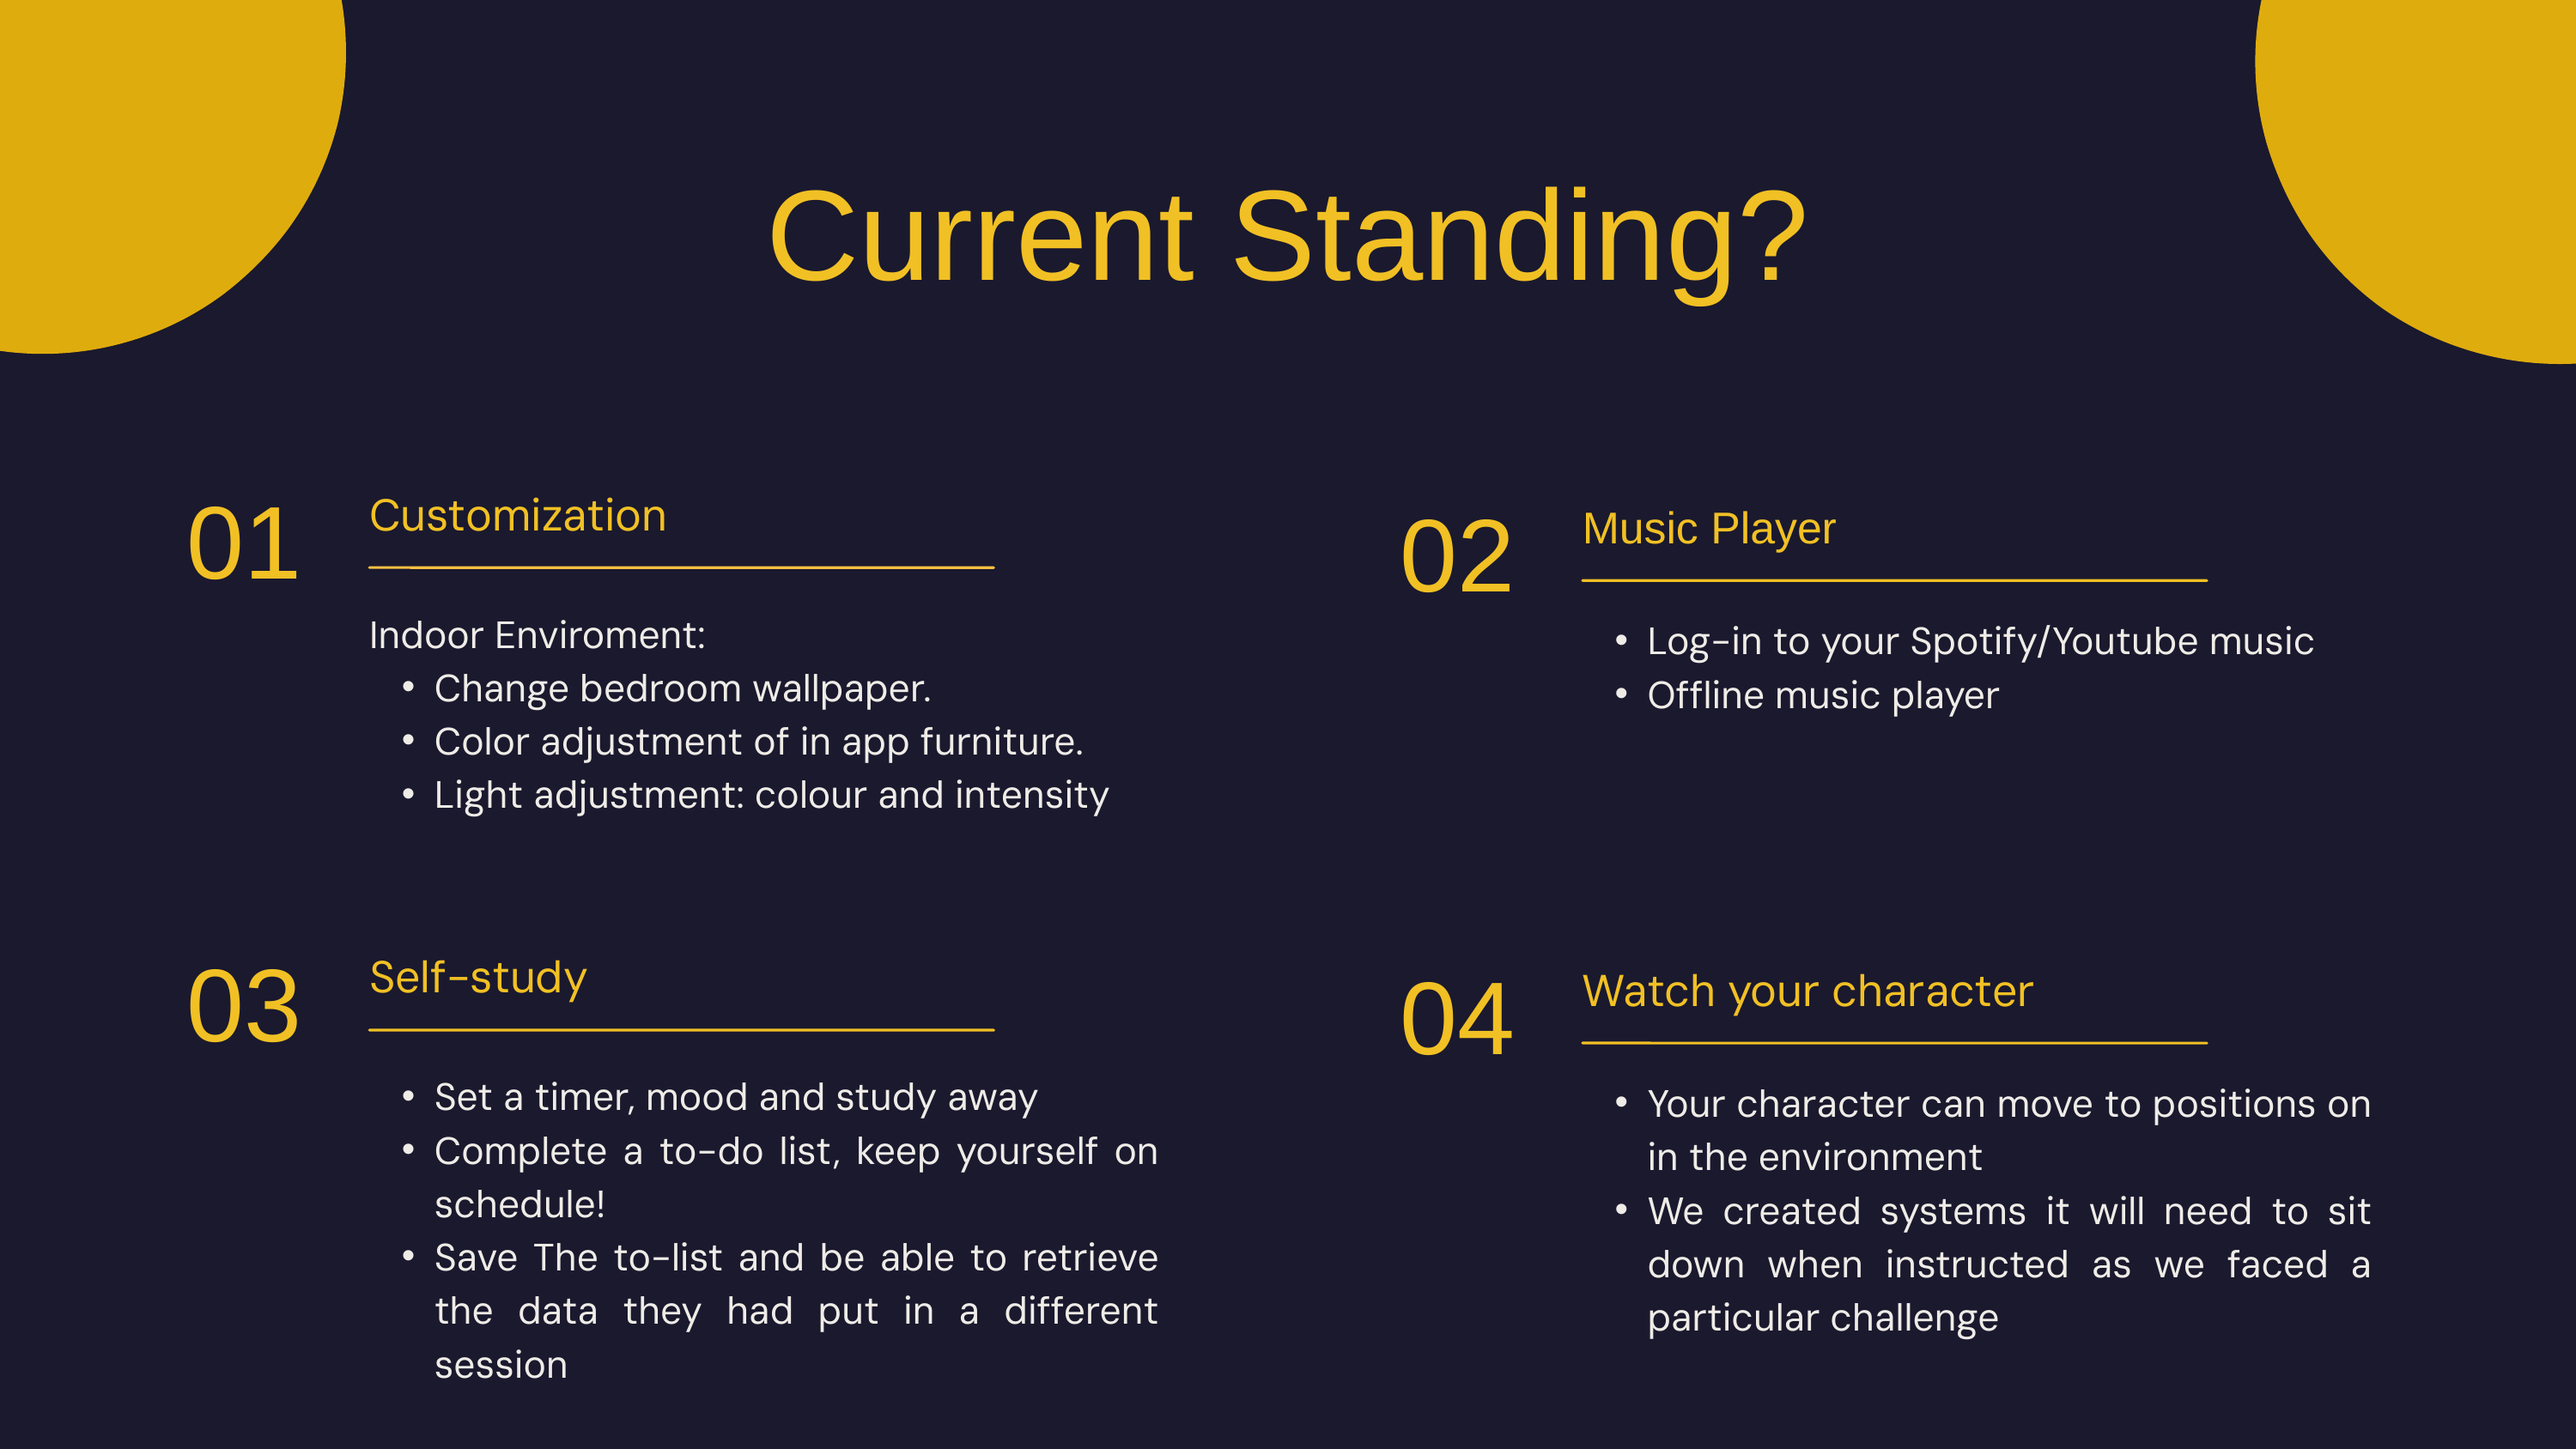

Current Standing?
01
02
Customization
Music Player

Indoor Enviroment:
Change bedroom wallpaper.
Color adjustment of in app furniture.
Light adjustment: colour and intensity

Log-in to your Spotify/Youtube music
Offline music player

03
04
Self-study
Watch your character

Set a timer, mood and study away
Complete a to-do list, keep yourself on schedule!
Save The to-list and be able to retrieve the data they had put in a different session

Your character can move to positions on in the environment
We created systems it will need to sit down when instructed as we faced a particular challenge